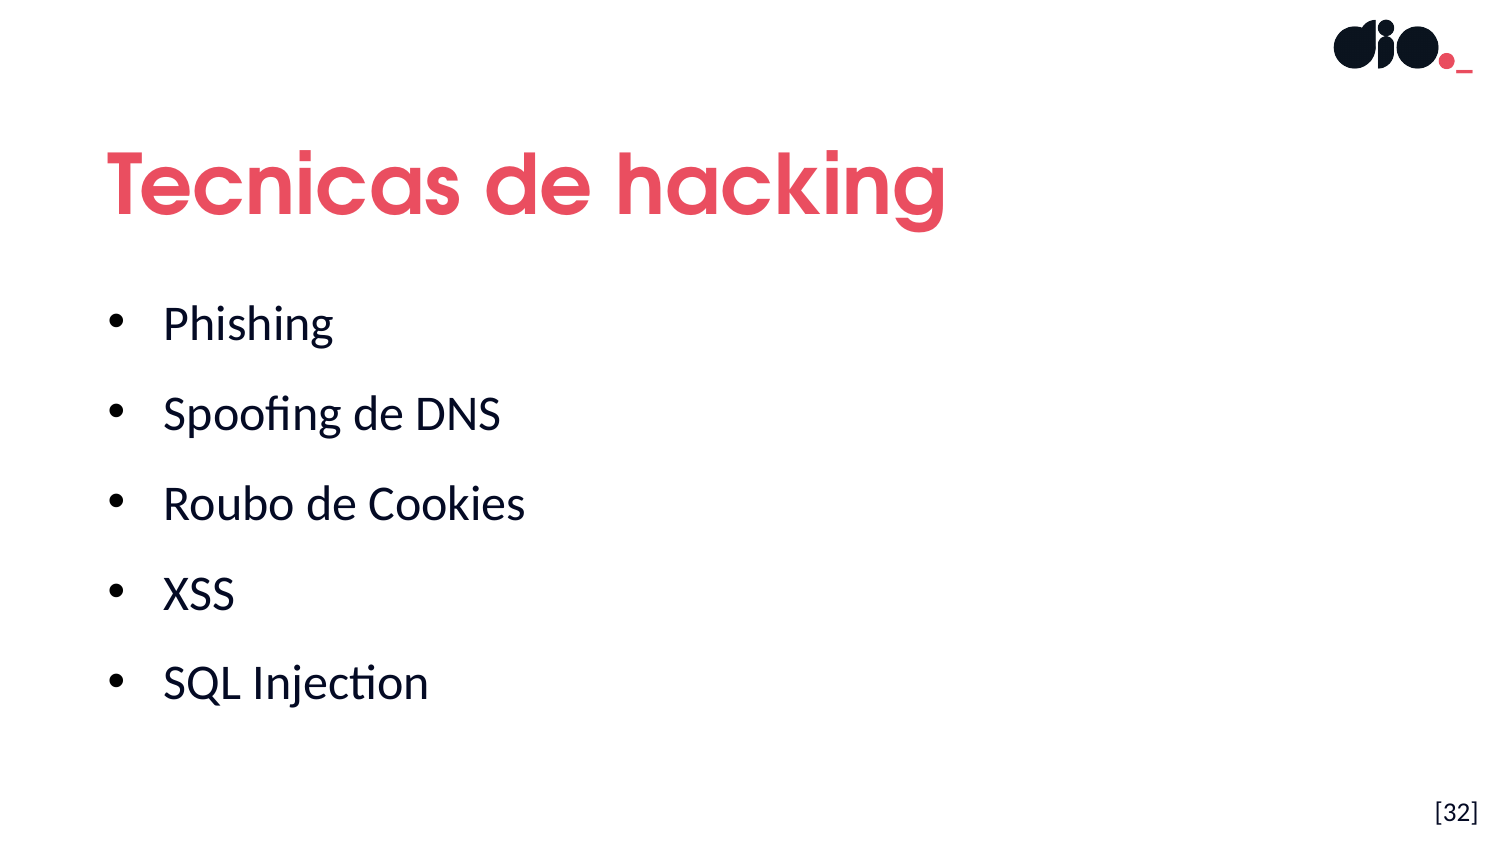

Tecnicas de hacking
Phishing
Spoofing de DNS
Roubo de Cookies
XSS
SQL Injection
[32]